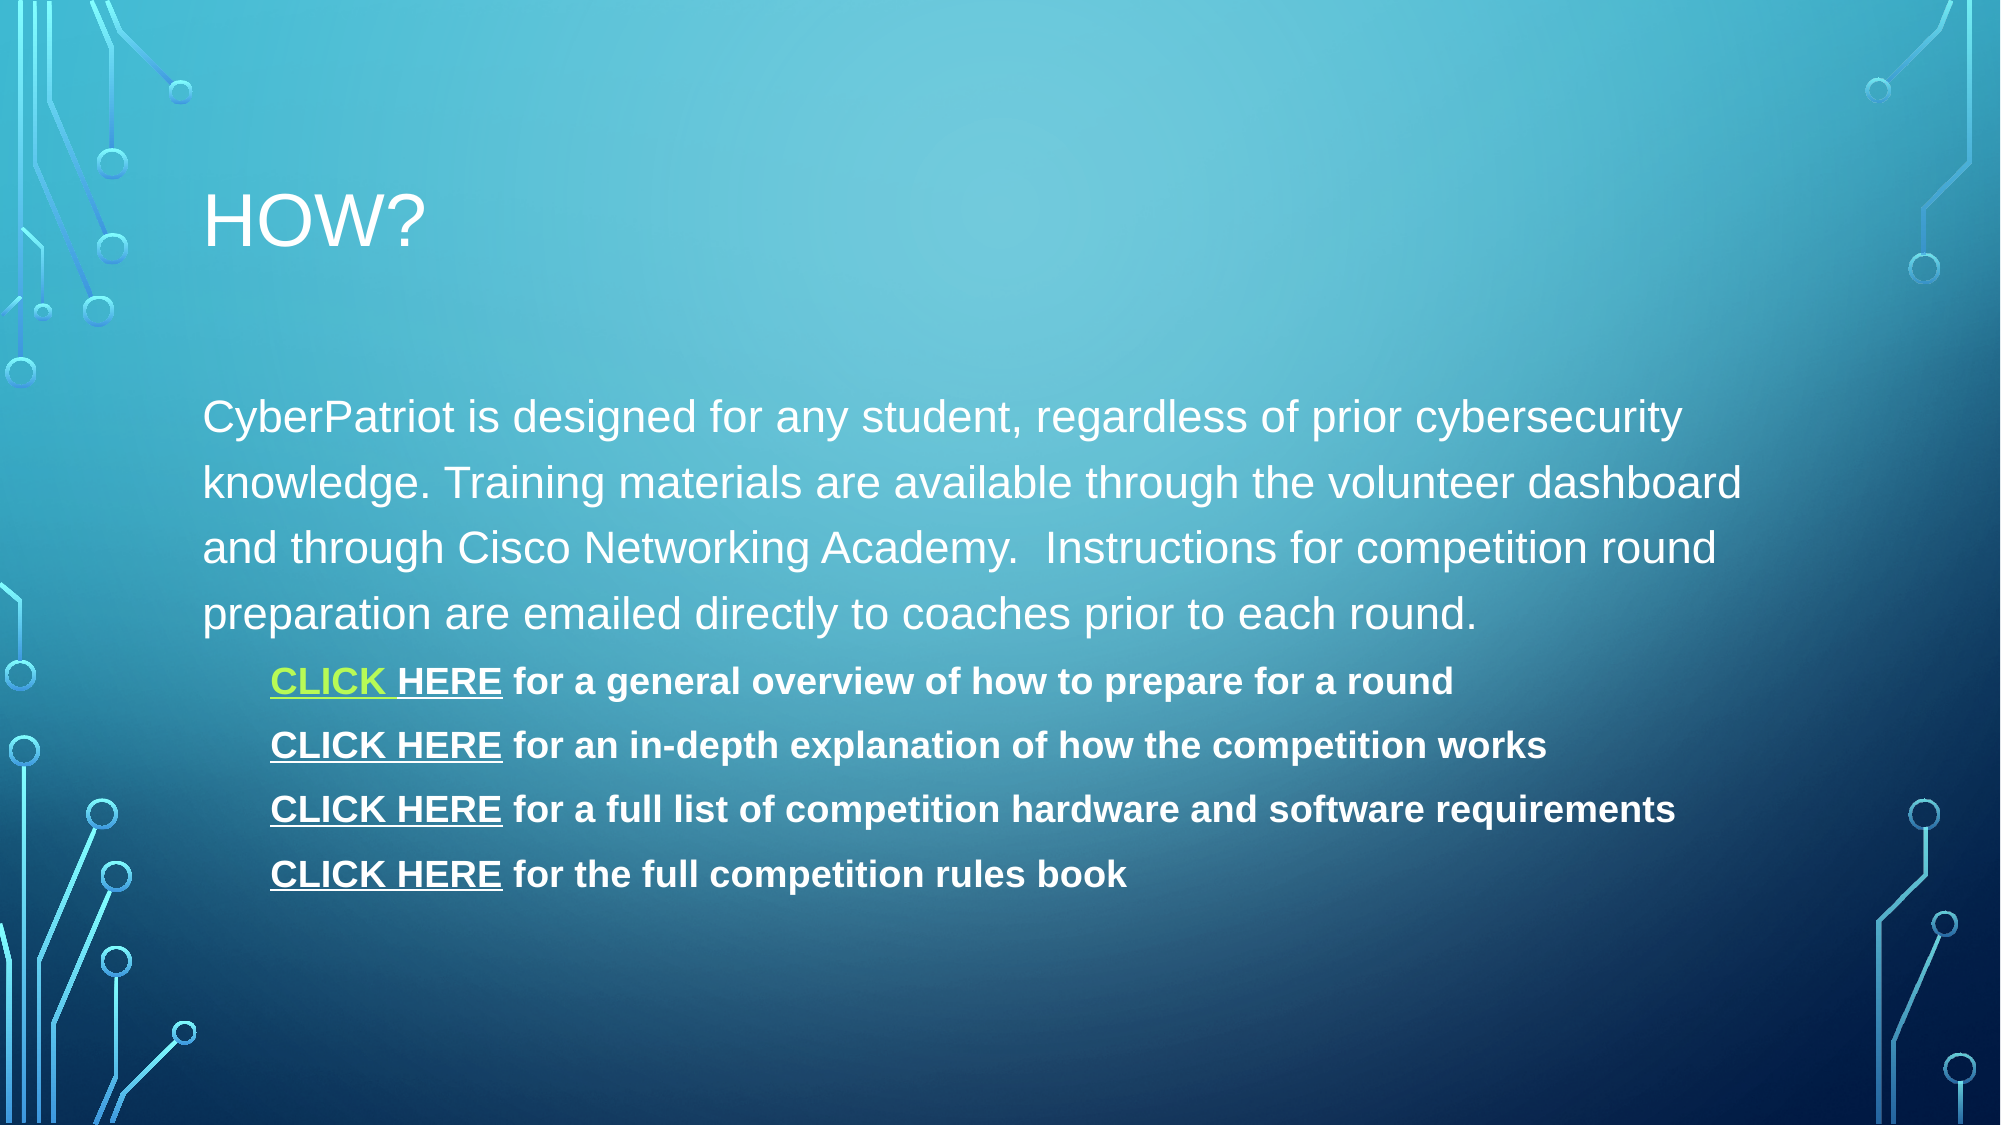

# How?
CyberPatriot is designed for any student, regardless of prior cybersecurity knowledge. Training materials are available through the volunteer dashboard and through Cisco Networking Academy.  Instructions for competition round preparation are emailed directly to coaches prior to each round.
CLICK HERE for a general overview of how to prepare for a round
CLICK HERE for an in-depth explanation of how the competition works
CLICK HERE for a full list of competition hardware and software requirements
CLICK HERE for the full competition rules book